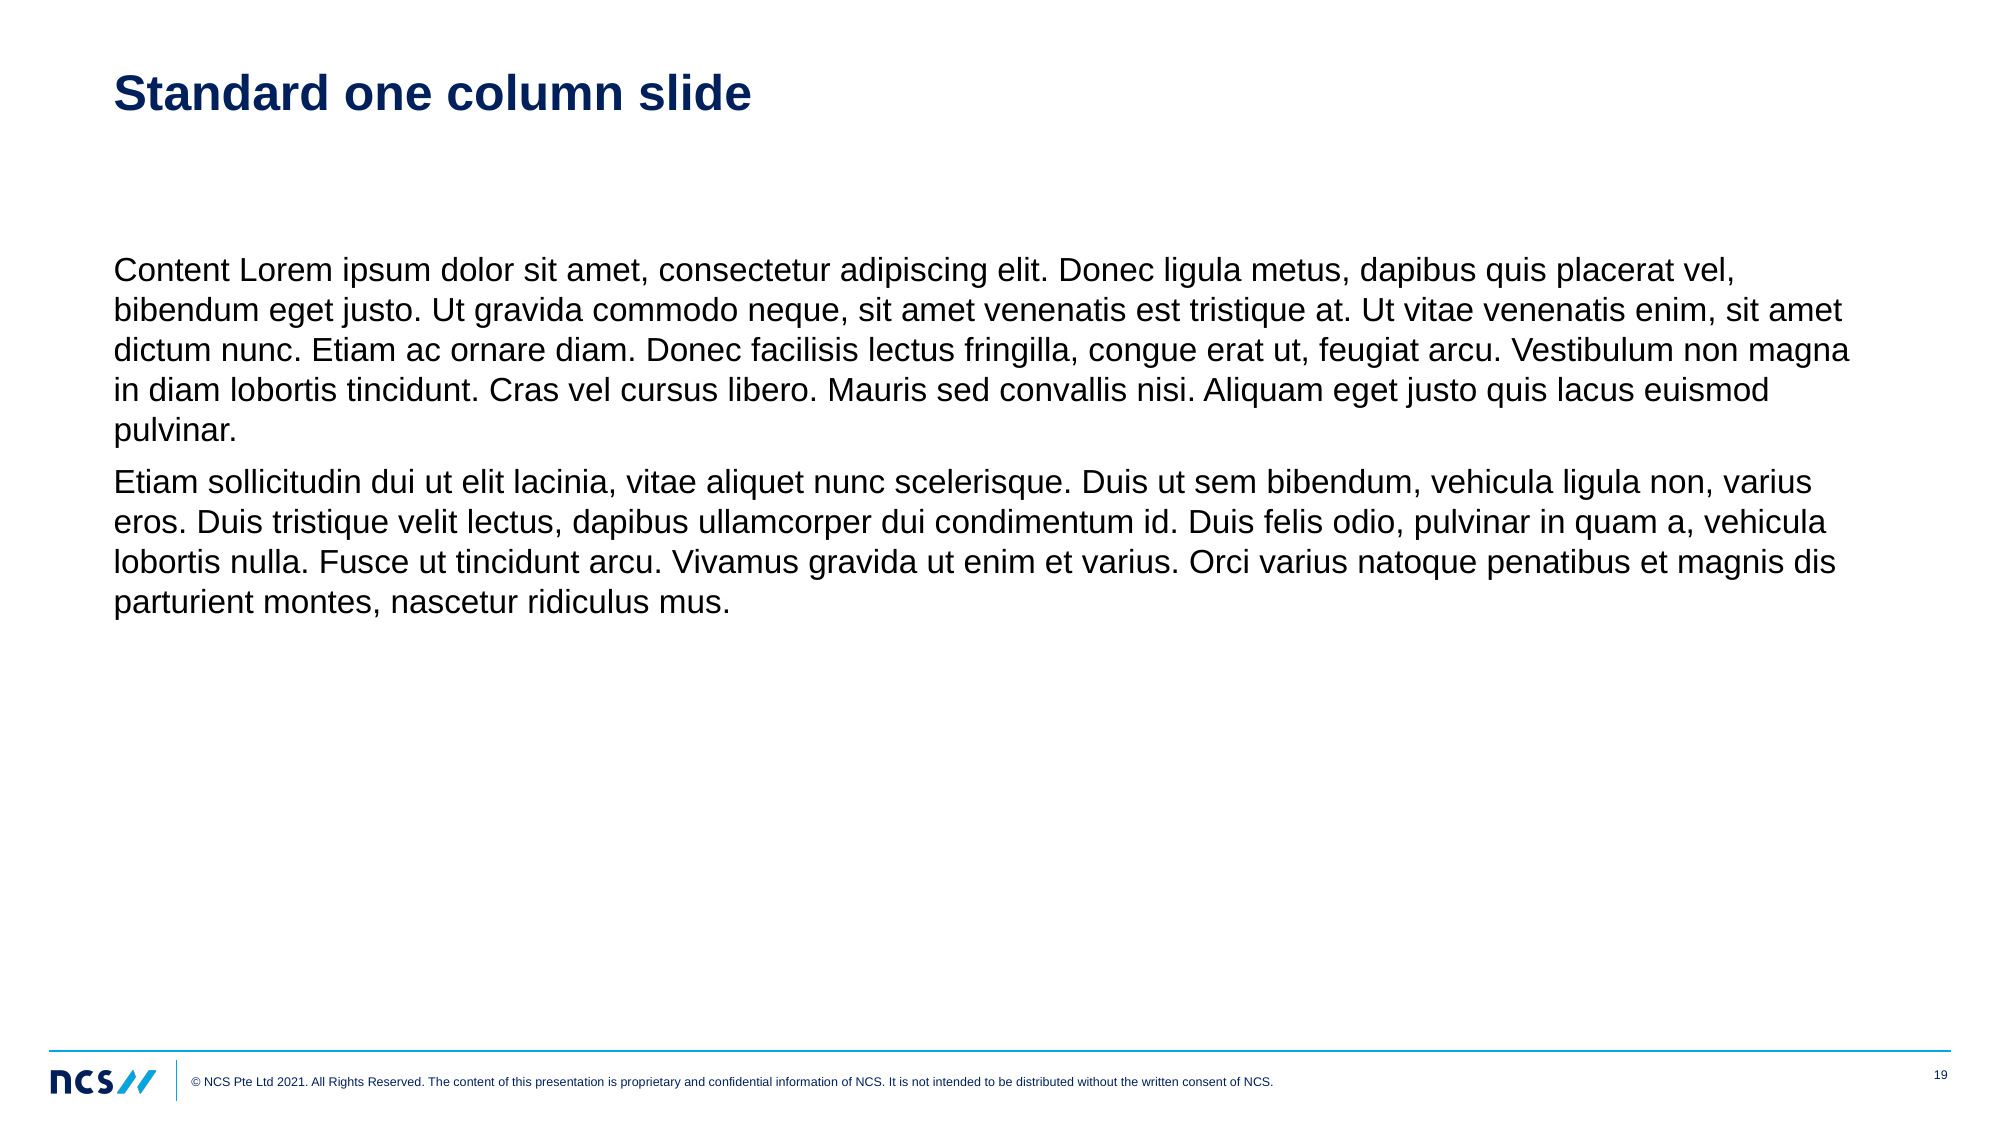

# Standard one column slide
Content Lorem ipsum dolor sit amet, consectetur adipiscing elit. Donec ligula metus, dapibus quis placerat vel, bibendum eget justo. Ut gravida commodo neque, sit amet venenatis est tristique at. Ut vitae venenatis enim, sit amet dictum nunc. Etiam ac ornare diam. Donec facilisis lectus fringilla, congue erat ut, feugiat arcu. Vestibulum non magna in diam lobortis tincidunt. Cras vel cursus libero. Mauris sed convallis nisi. Aliquam eget justo quis lacus euismod pulvinar.
Etiam sollicitudin dui ut elit lacinia, vitae aliquet nunc scelerisque. Duis ut sem bibendum, vehicula ligula non, varius eros. Duis tristique velit lectus, dapibus ullamcorper dui condimentum id. Duis felis odio, pulvinar in quam a, vehicula lobortis nulla. Fusce ut tincidunt arcu. Vivamus gravida ut enim et varius. Orci varius natoque penatibus et magnis dis parturient montes, nascetur ridiculus mus.